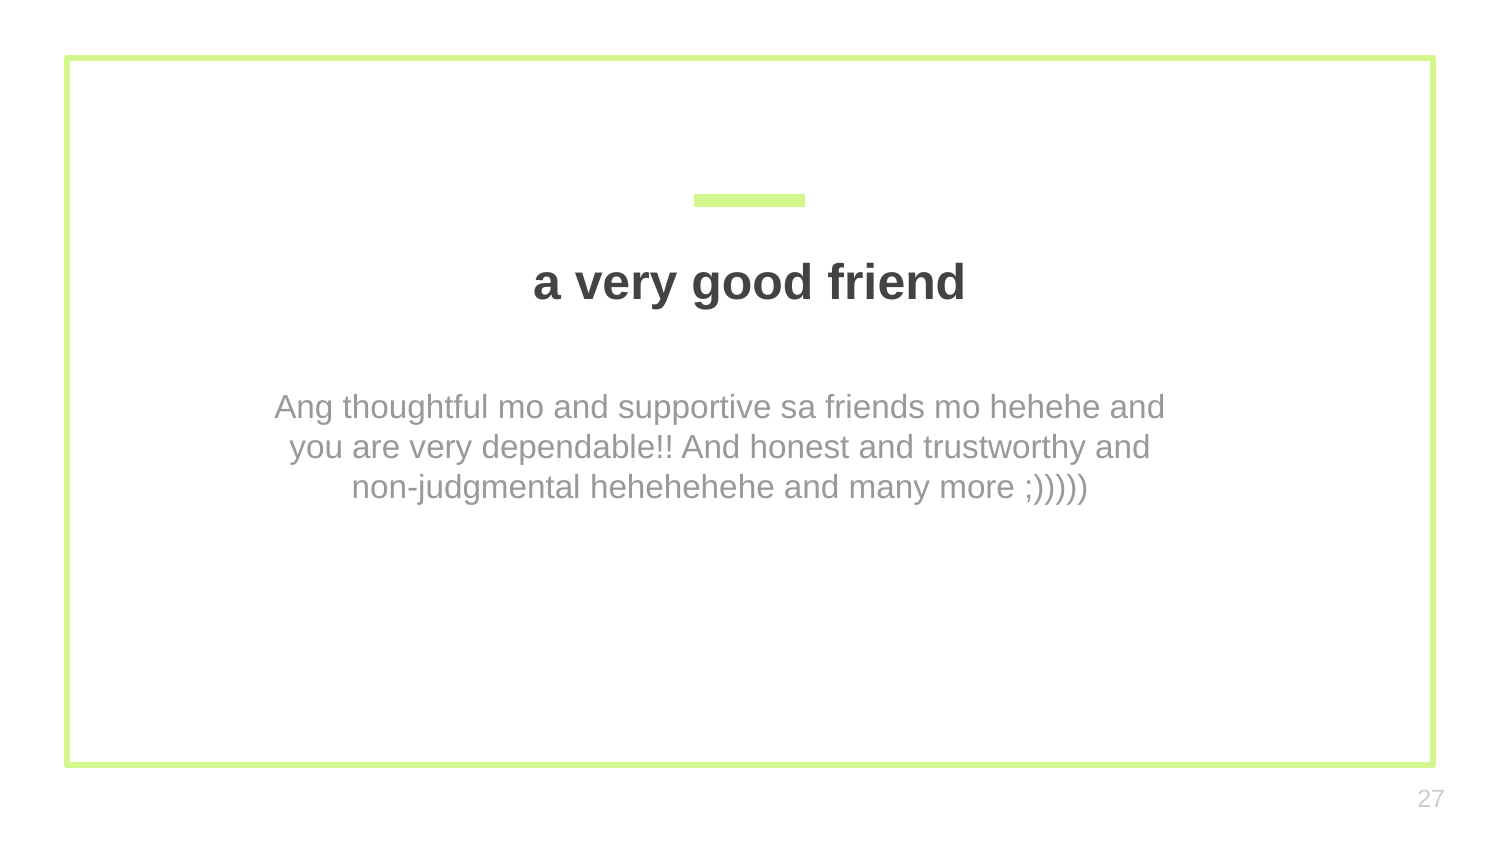

# a very good friend
Ang thoughtful mo and supportive sa friends mo hehehe and you are very dependable!! And honest and trustworthy and non-judgmental hehehehehe and many more ;)))))
27